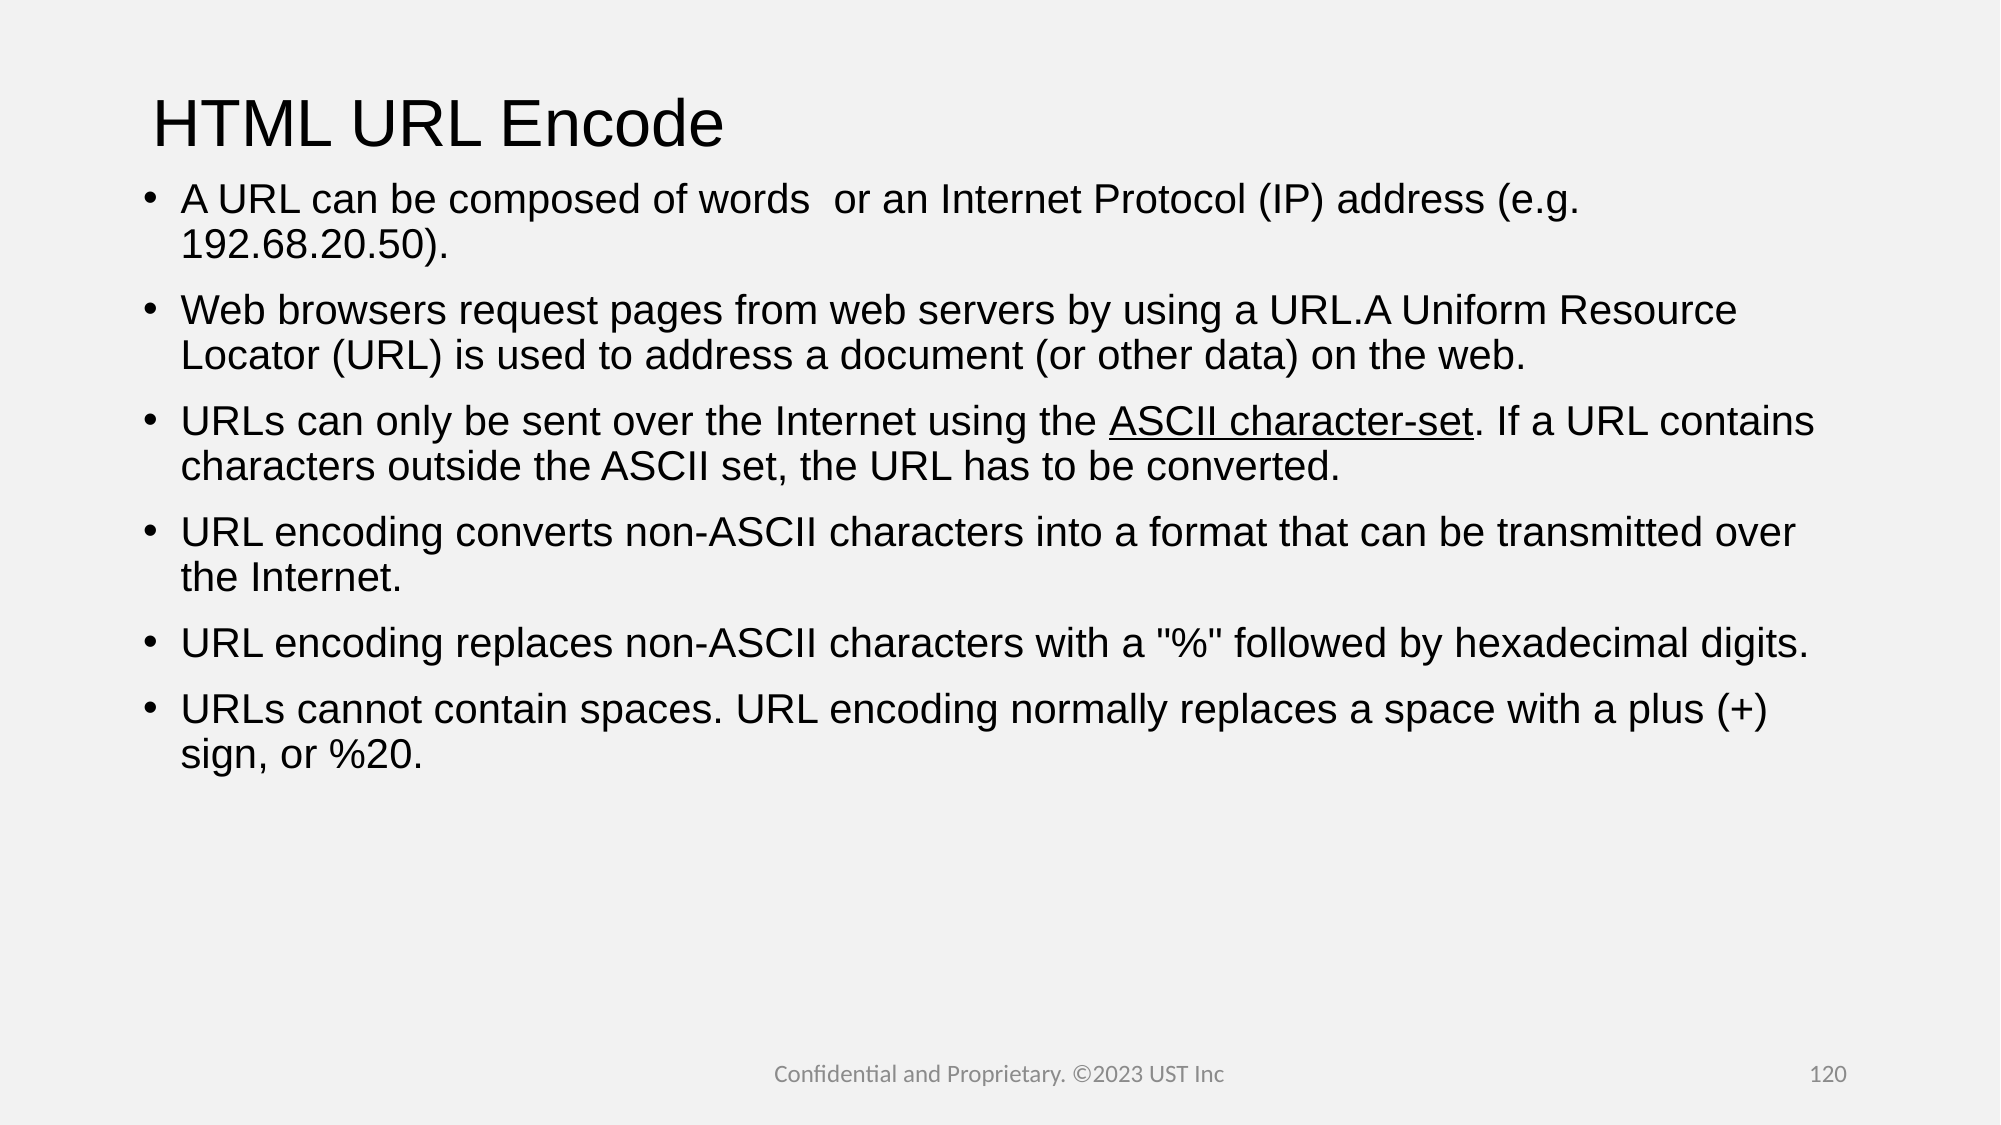

# HTML URL Encode
A URL can be composed of words  or an Internet Protocol (IP) address (e.g. 192.68.20.50).
Web browsers request pages from web servers by using a URL.A Uniform Resource Locator (URL) is used to address a document (or other data) on the web.
URLs can only be sent over the Internet using the ASCII character-set. If a URL contains characters outside the ASCII set, the URL has to be converted.
URL encoding converts non-ASCII characters into a format that can be transmitted over the Internet.
URL encoding replaces non-ASCII characters with a "%" followed by hexadecimal digits.
URLs cannot contain spaces. URL encoding normally replaces a space with a plus (+) sign, or %20.

Confidential and Proprietary. ©2023 UST Inc
120